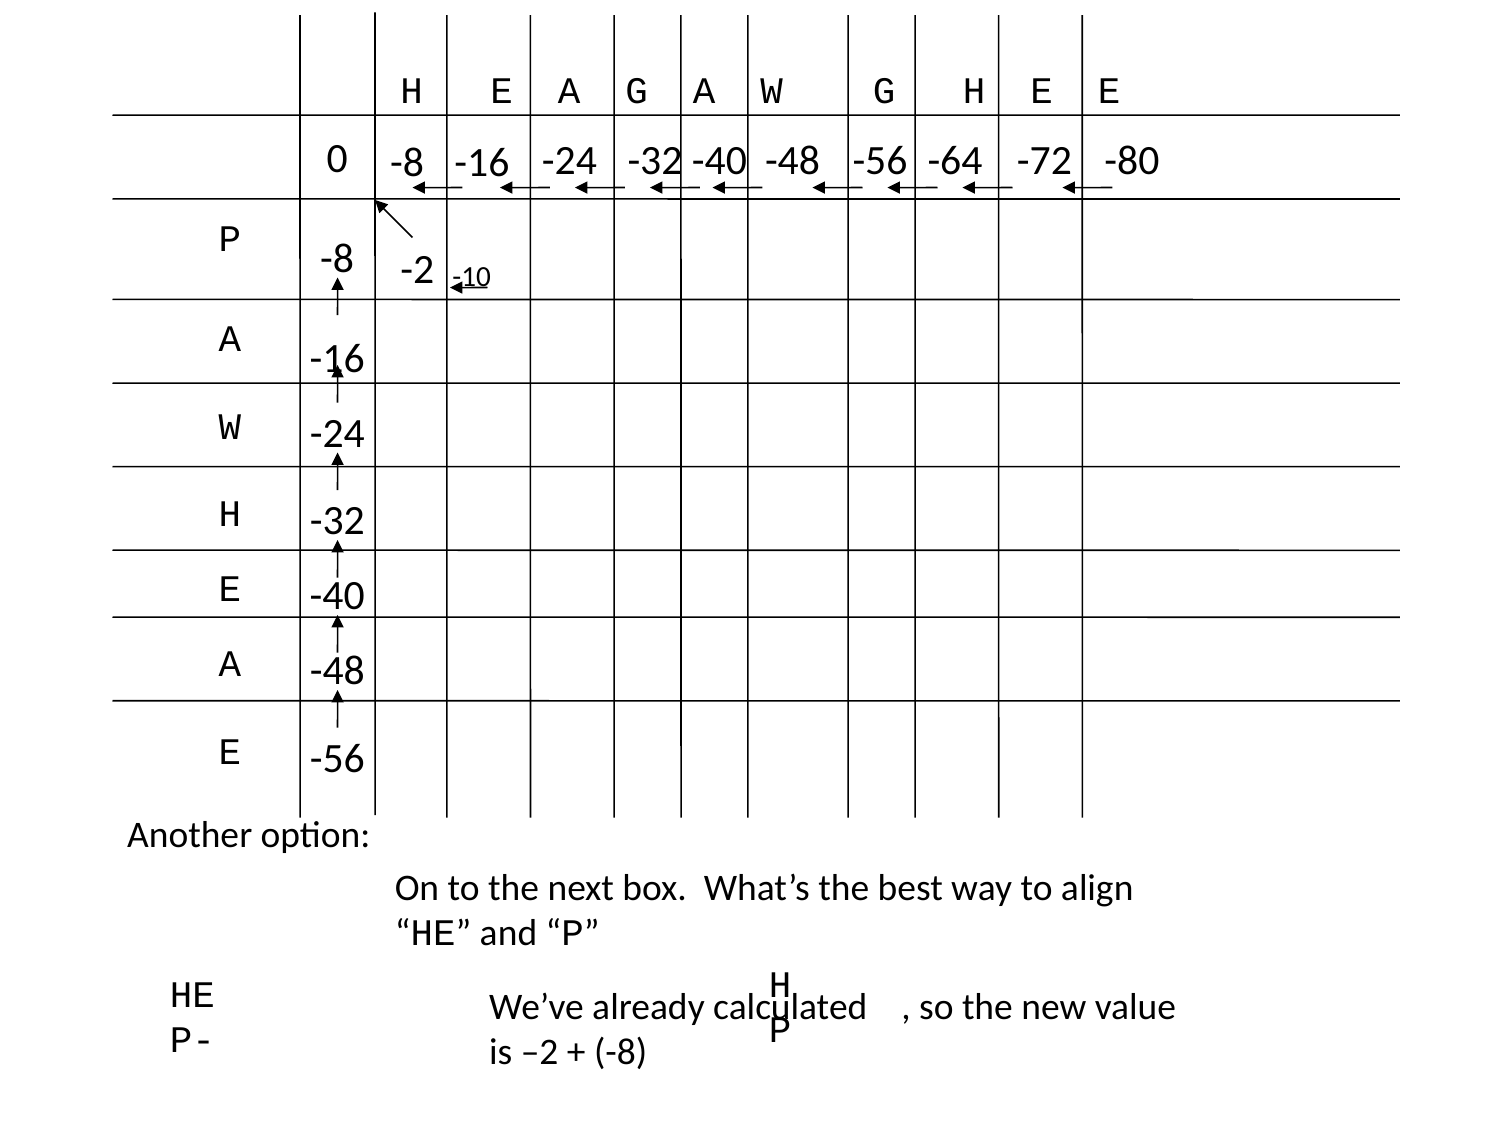

H   E  A  G  A  W    G   H  E  E

0
-24
-32
-40
-48
-56
-64
-72
-80
-8
-16

P
-8
-2
-10

A
-16

W
-24

H
-32

E
-40

A
-48

E
-56
Another option:
On to the next box.  What’s the best way to align
“HE” and “P”

H
P
HE
P-
We’ve already calculated    , so the new value
is –2 + (-8)